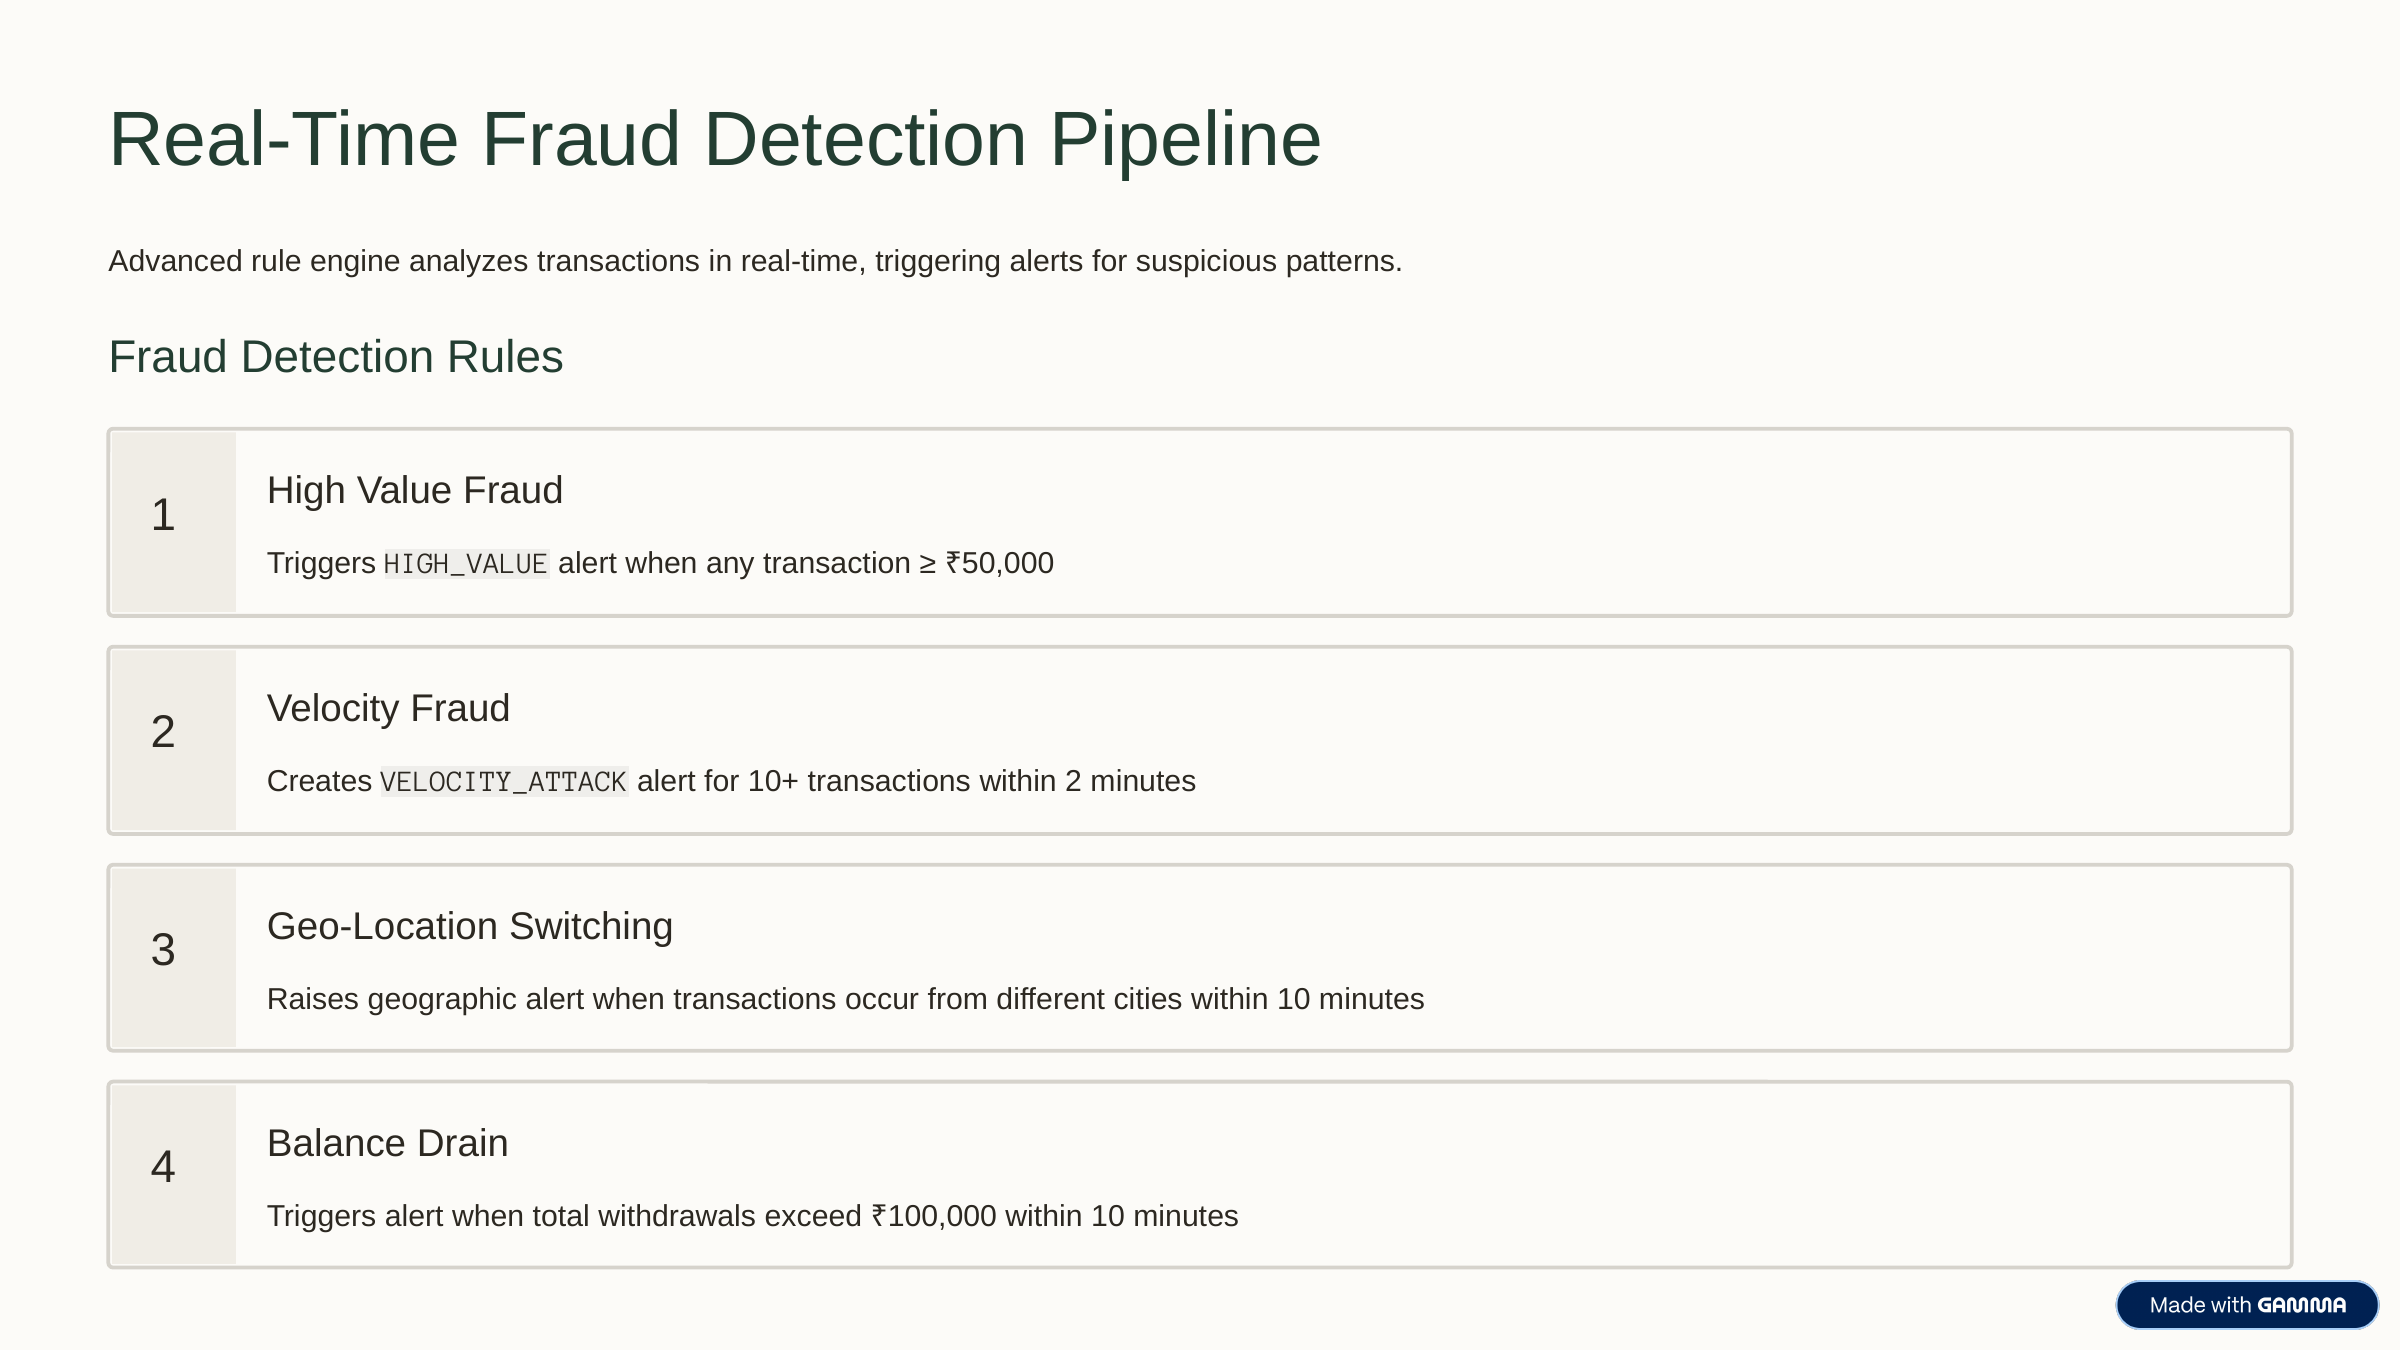

Real-Time Fraud Detection Pipeline
Advanced rule engine analyzes transactions in real-time, triggering alerts for suspicious patterns.
Fraud Detection Rules

High Value Fraud
1
Triggers HIGH_VALUE alert when any transaction ≥ ₹50,000

Velocity Fraud
2
Creates VELOCITY_ATTACK alert for 10+ transactions within 2 minutes

Geo-Location Switching
3
Raises geographic alert when transactions occur from different cities within 10 minutes

Balance Drain
4
Triggers alert when total withdrawals exceed ₹100,000 within 10 minutes